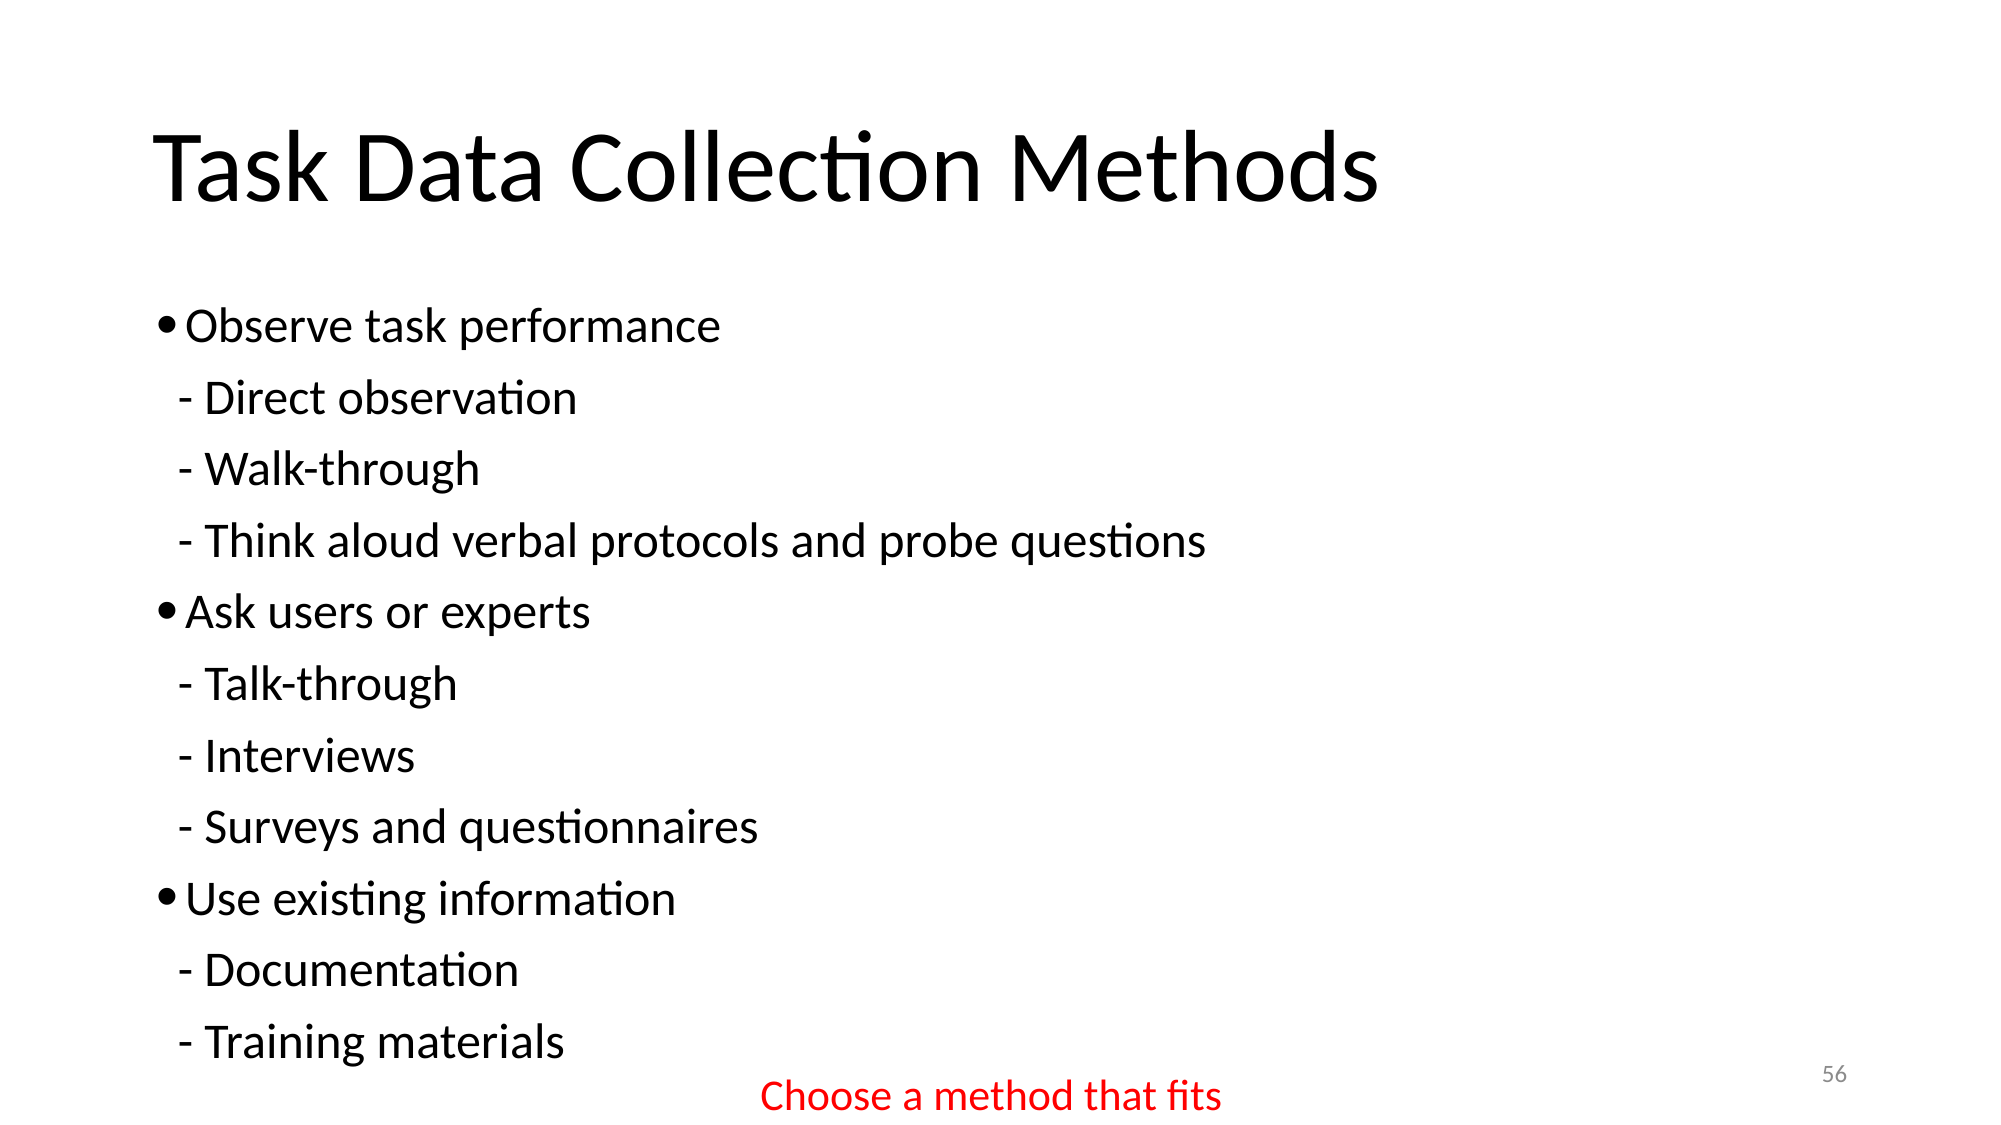

# Task Data Collection Methods
Observe task performance
- Direct observation
- Walk-through
- Think aloud verbal protocols and probe questions
Ask users or experts
- Talk-through
- Interviews
- Surveys and questionnaires
Use existing information
- Documentation
- Training materials
56
Choose a method that fits